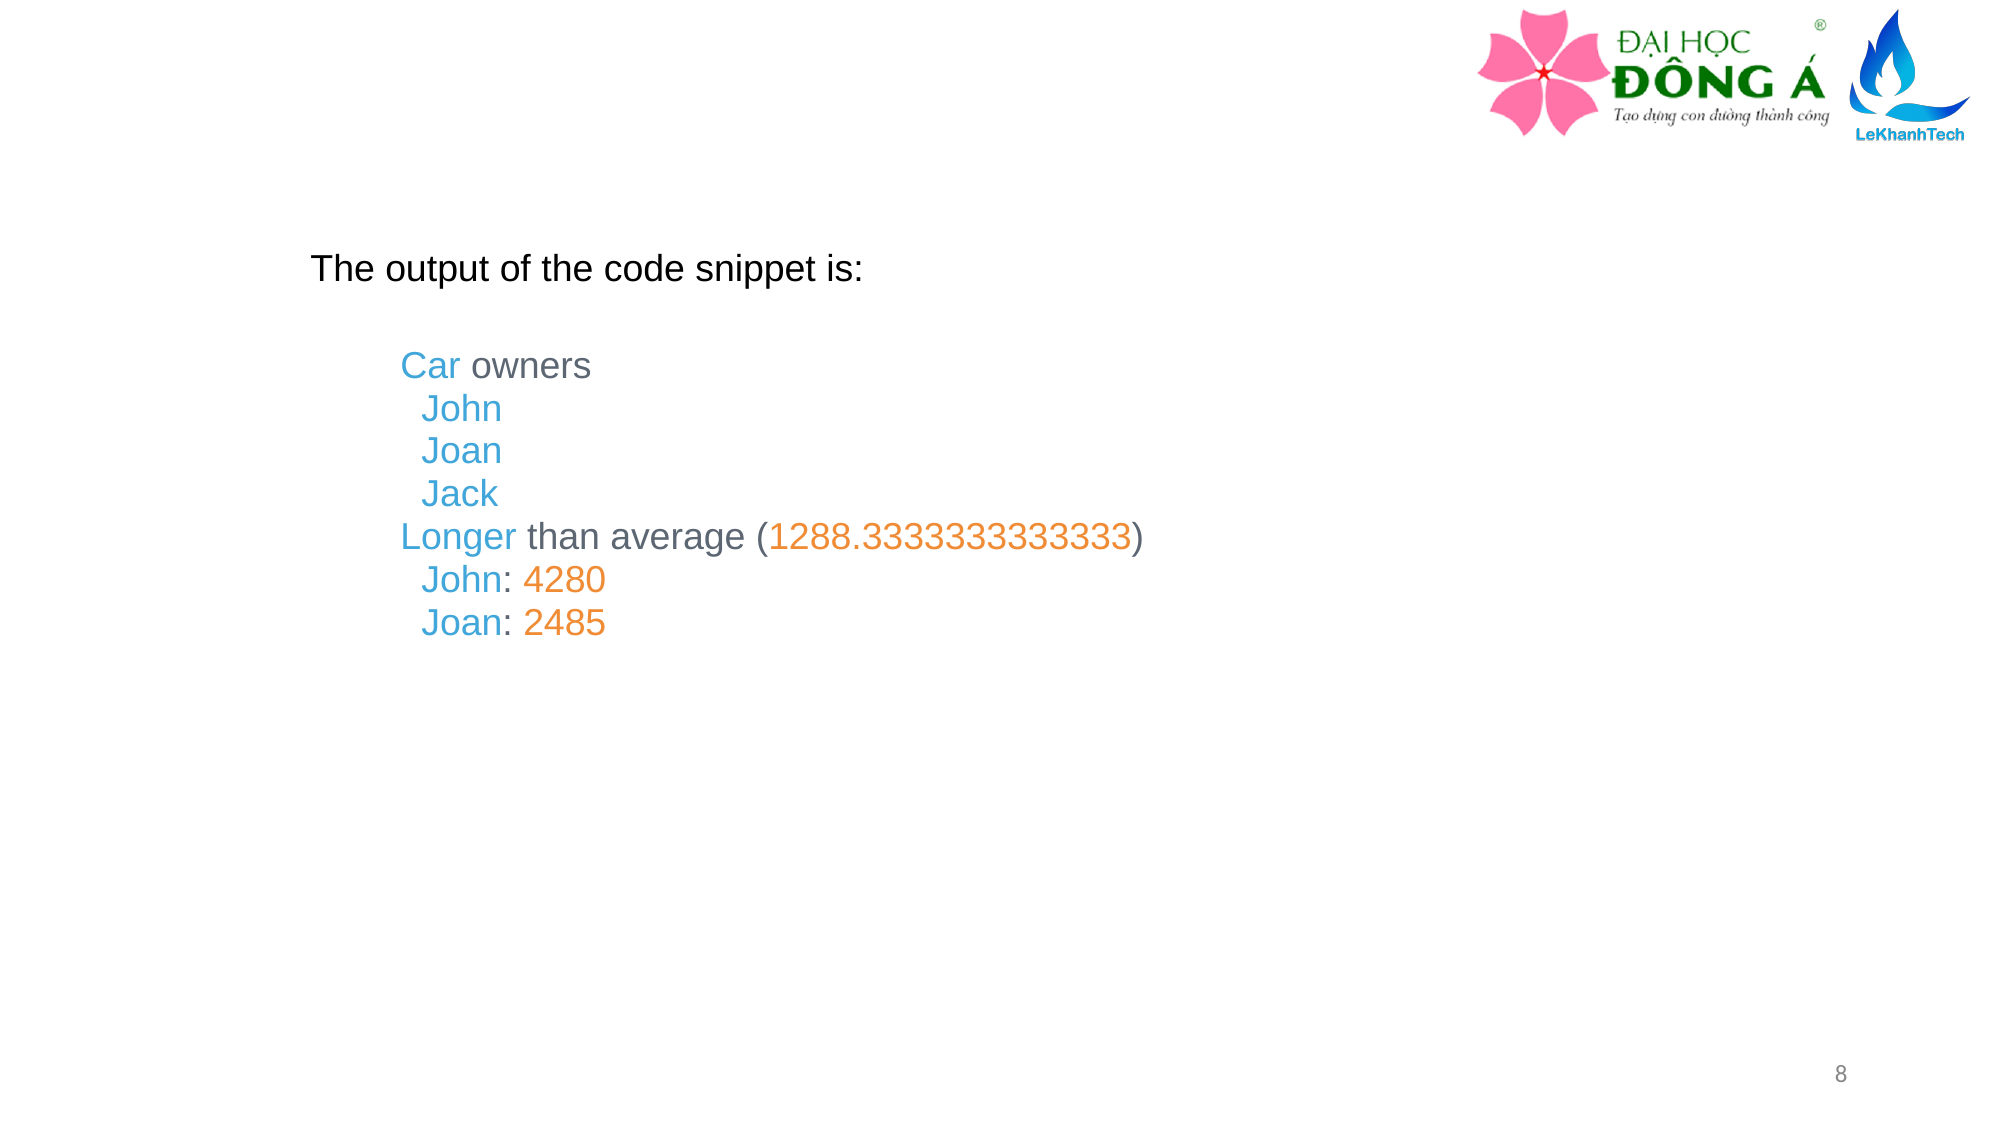

The output of the code snippet is:
Car owners
  John
  Joan
  Jack
Longer than average (1288.3333333333333)
  John: 4280
  Joan: 2485
8